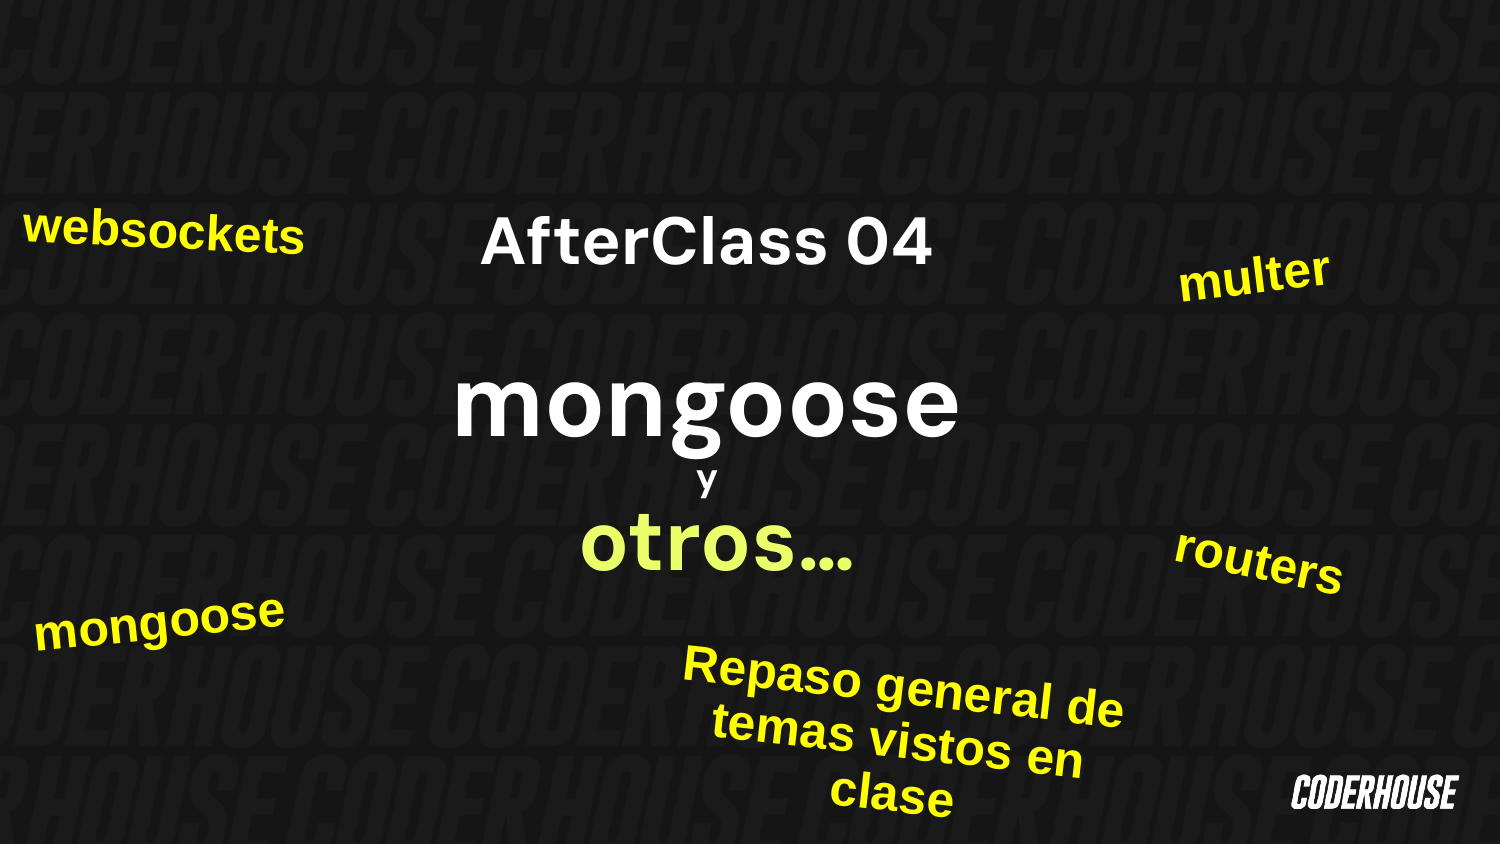

websockets
AfterClass 04

mongoose
y
 otros…
multer
routers
mongoose
Repaso general de temas vistos en clase